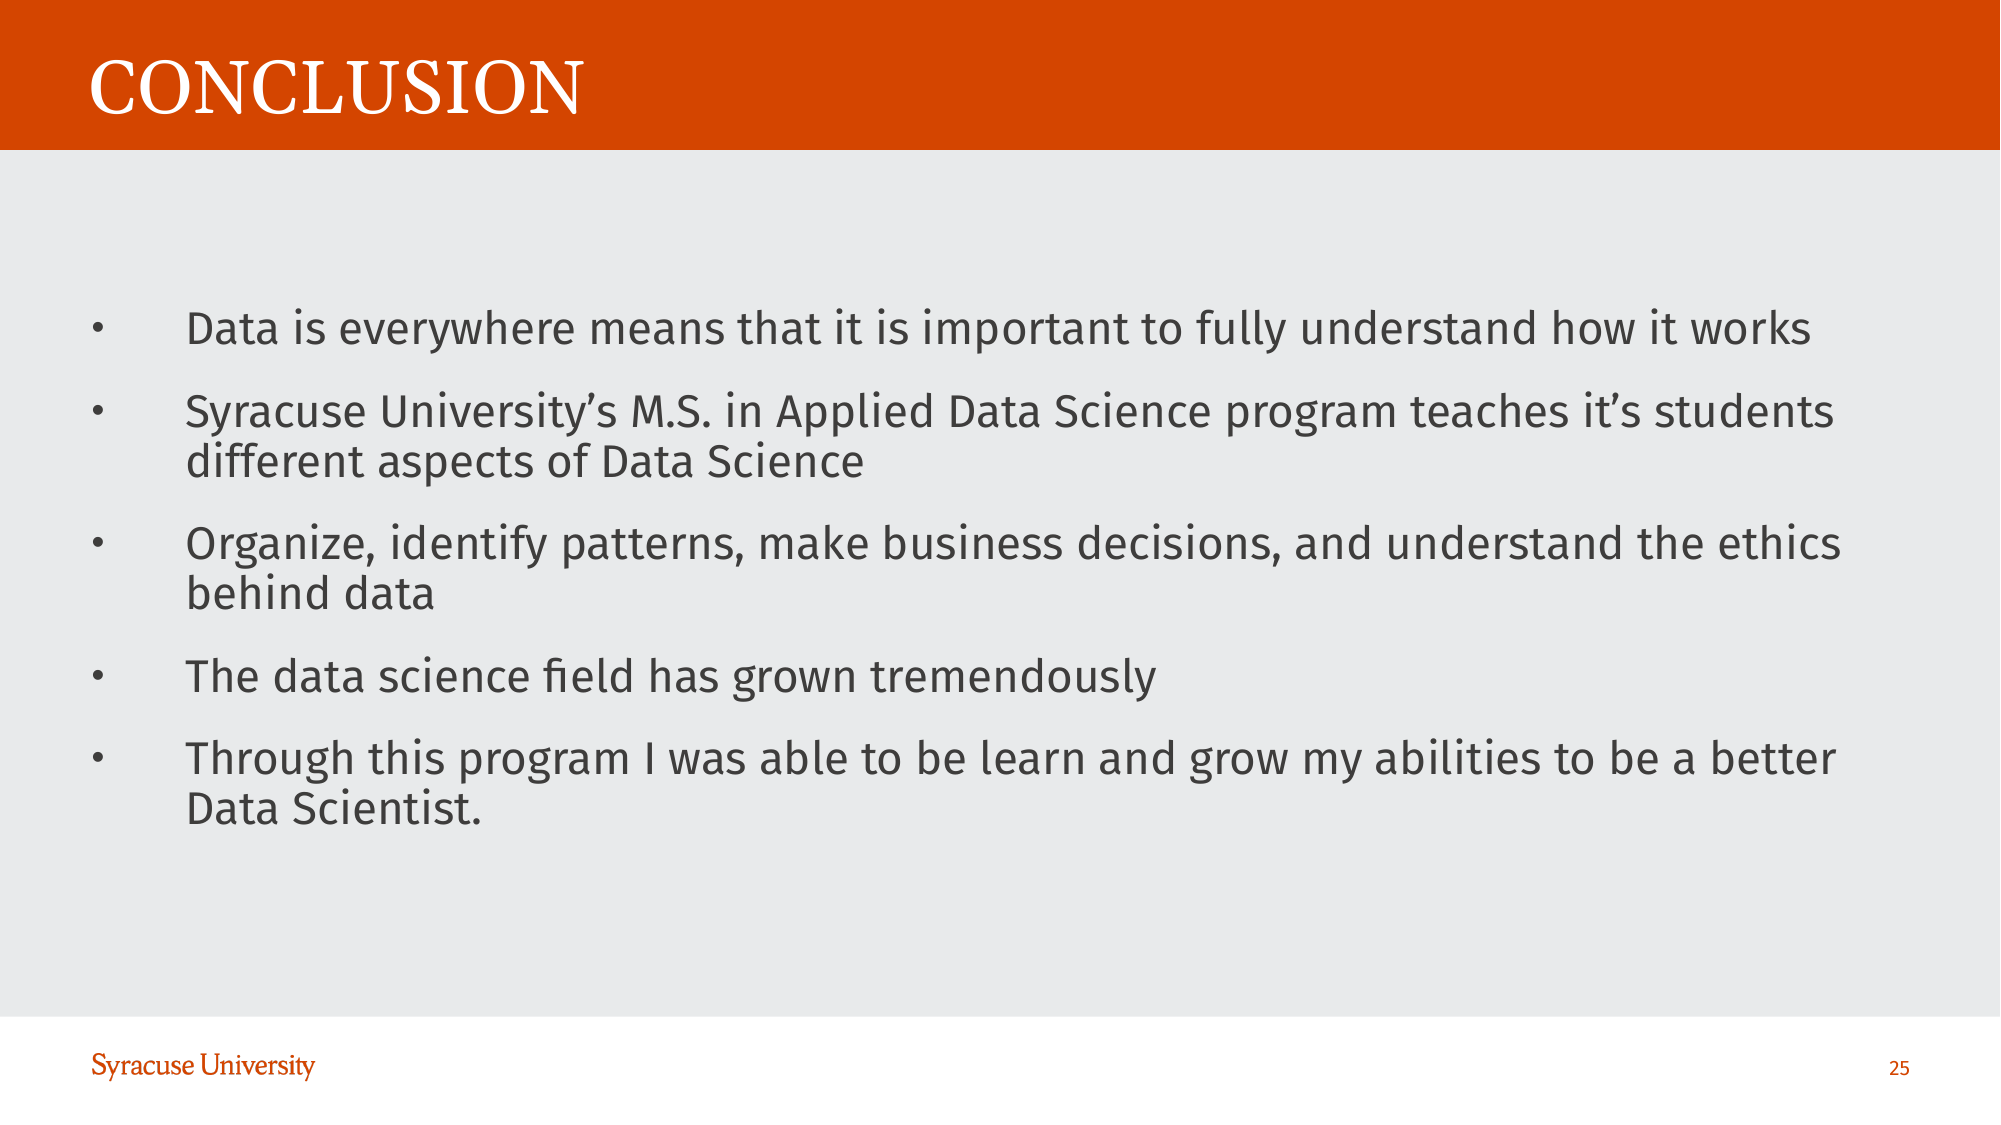

# CONCLUSION
Data is everywhere means that it is important to fully understand how it works
Syracuse University’s M.S. in Applied Data Science program teaches it’s students different aspects of Data Science
Organize, identify patterns, make business decisions, and understand the ethics behind data
The data science field has grown tremendously
Through this program I was able to be learn and grow my abilities to be a better Data Scientist.
25